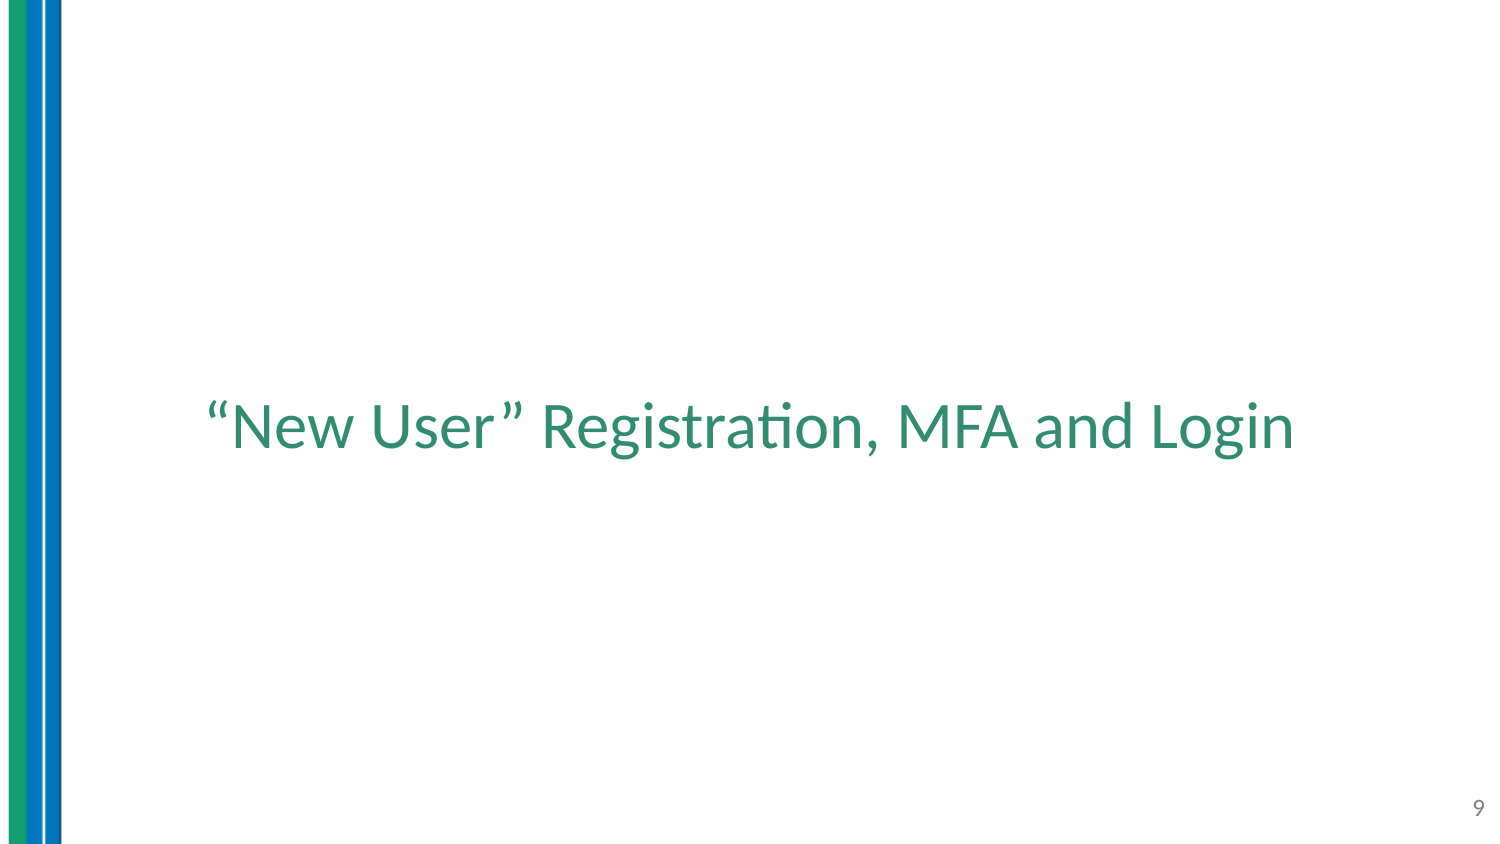

# “New User” Registration, MFA and Login